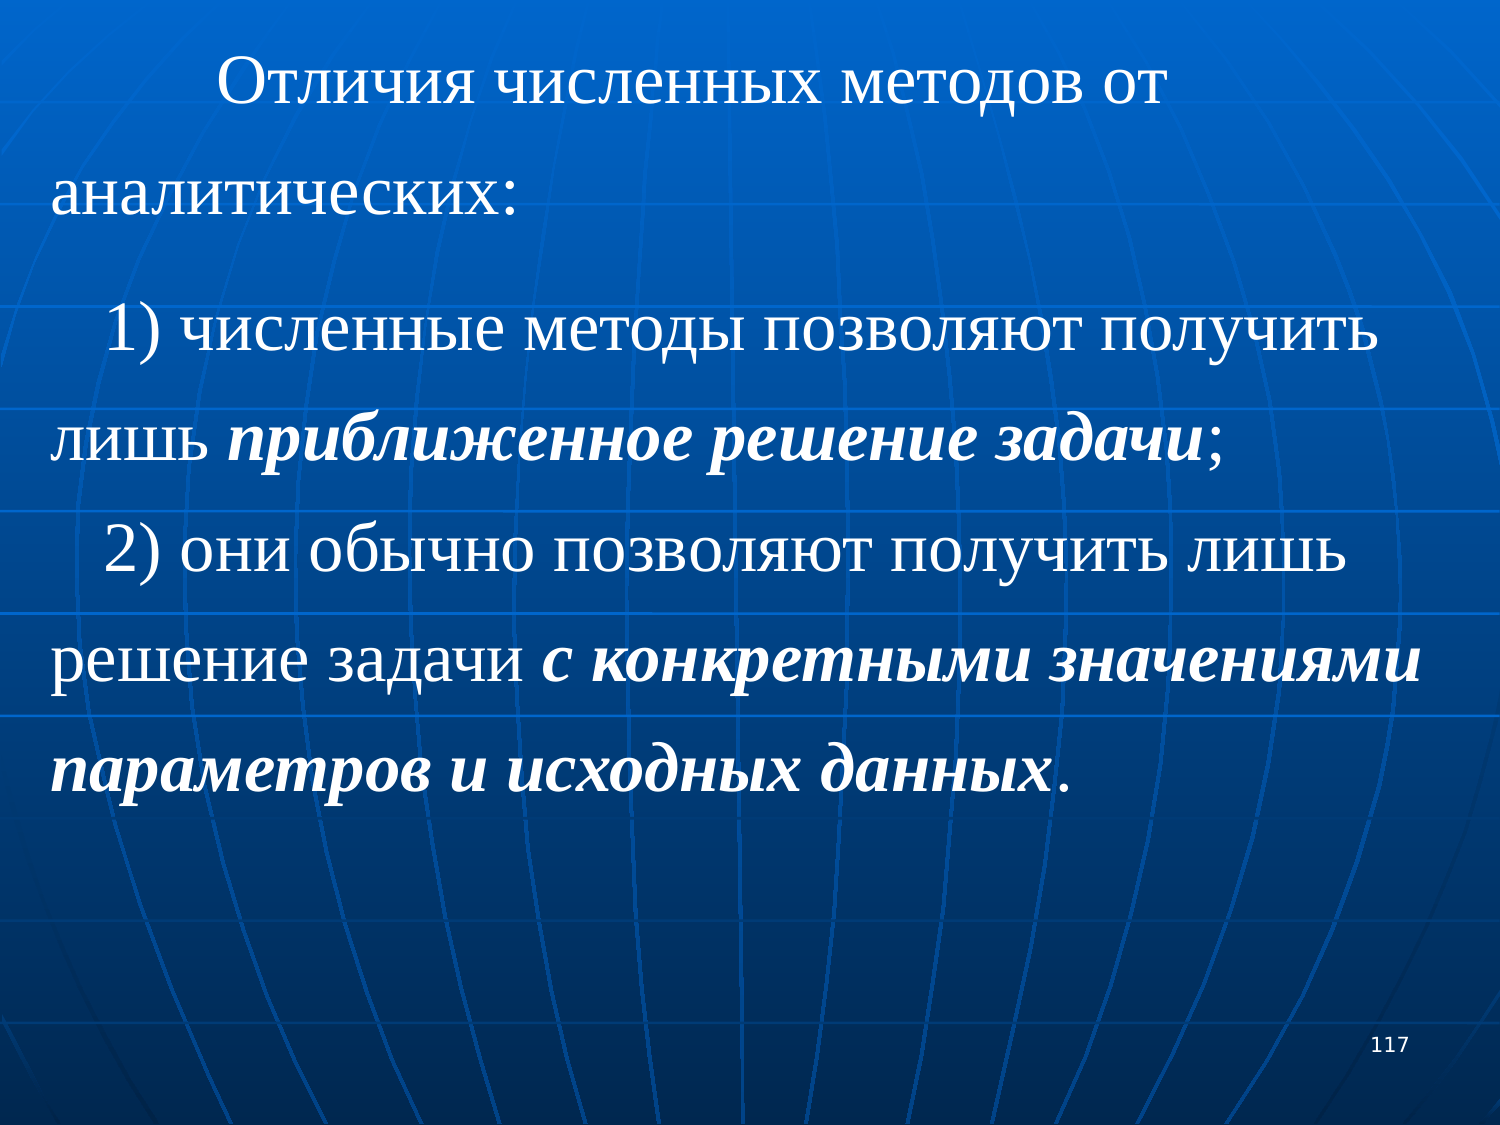

Отличия численных методов от аналитических:

   1) численные методы позволяют получить лишь приближенное решение задачи;
   2) они обычно позволяют получить лишь решение задачи с конкретными значениями параметров и исходных данных.

117